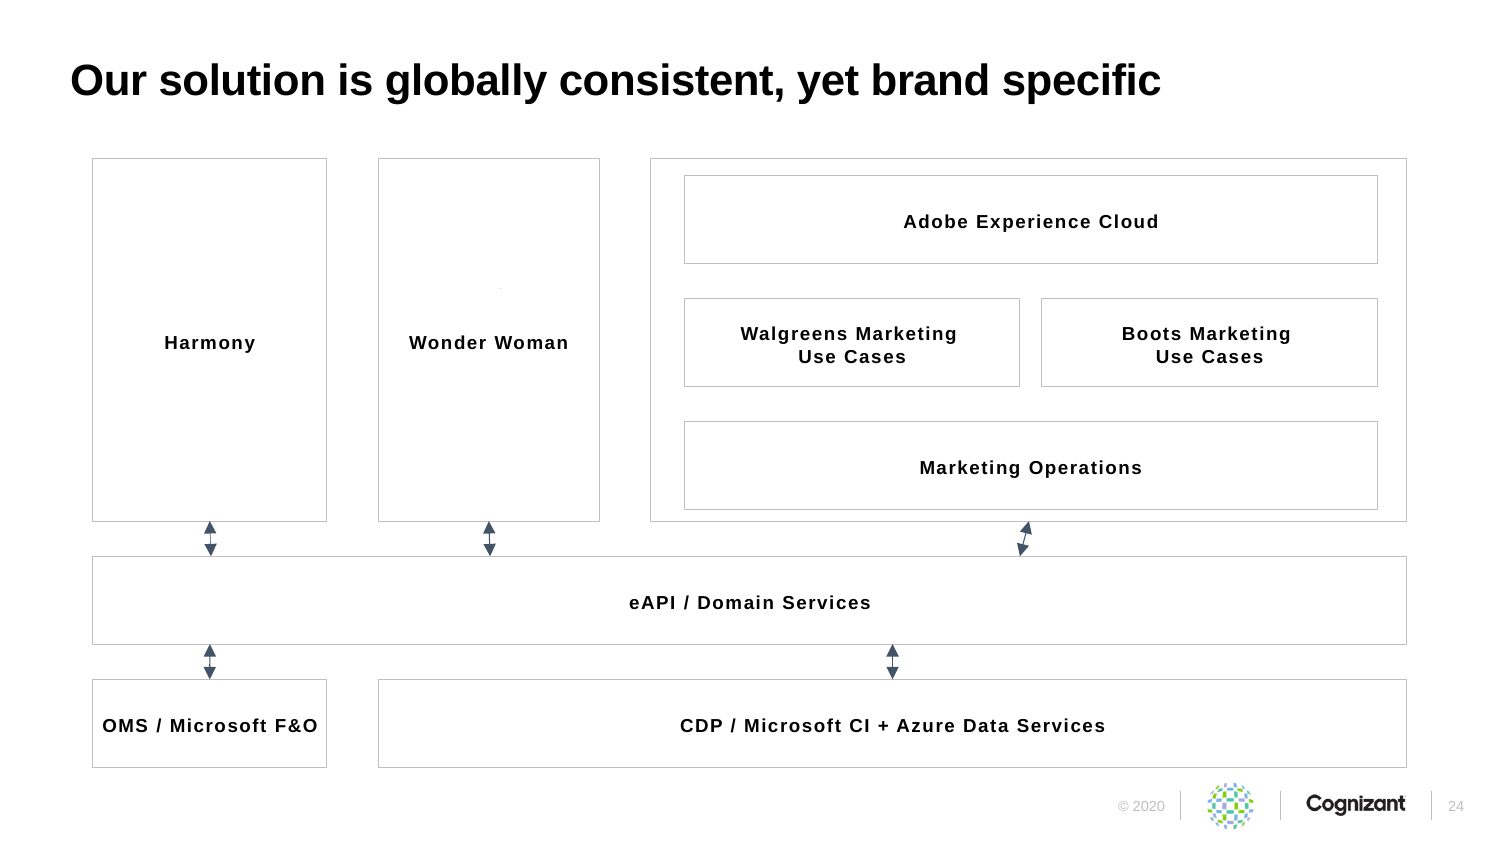

# Our solution is globally consistent, yet brand specific
Harmony
Wonder Woman

Adobe Experience Cloud

Walgreens Marketing
Use Cases
Boots Marketing
Use Cases
Marketing Operations
eAPI / Domain Services
OMS / Microsoft F&O
CDP / Microsoft CI + Azure Data Services
24
© 2020